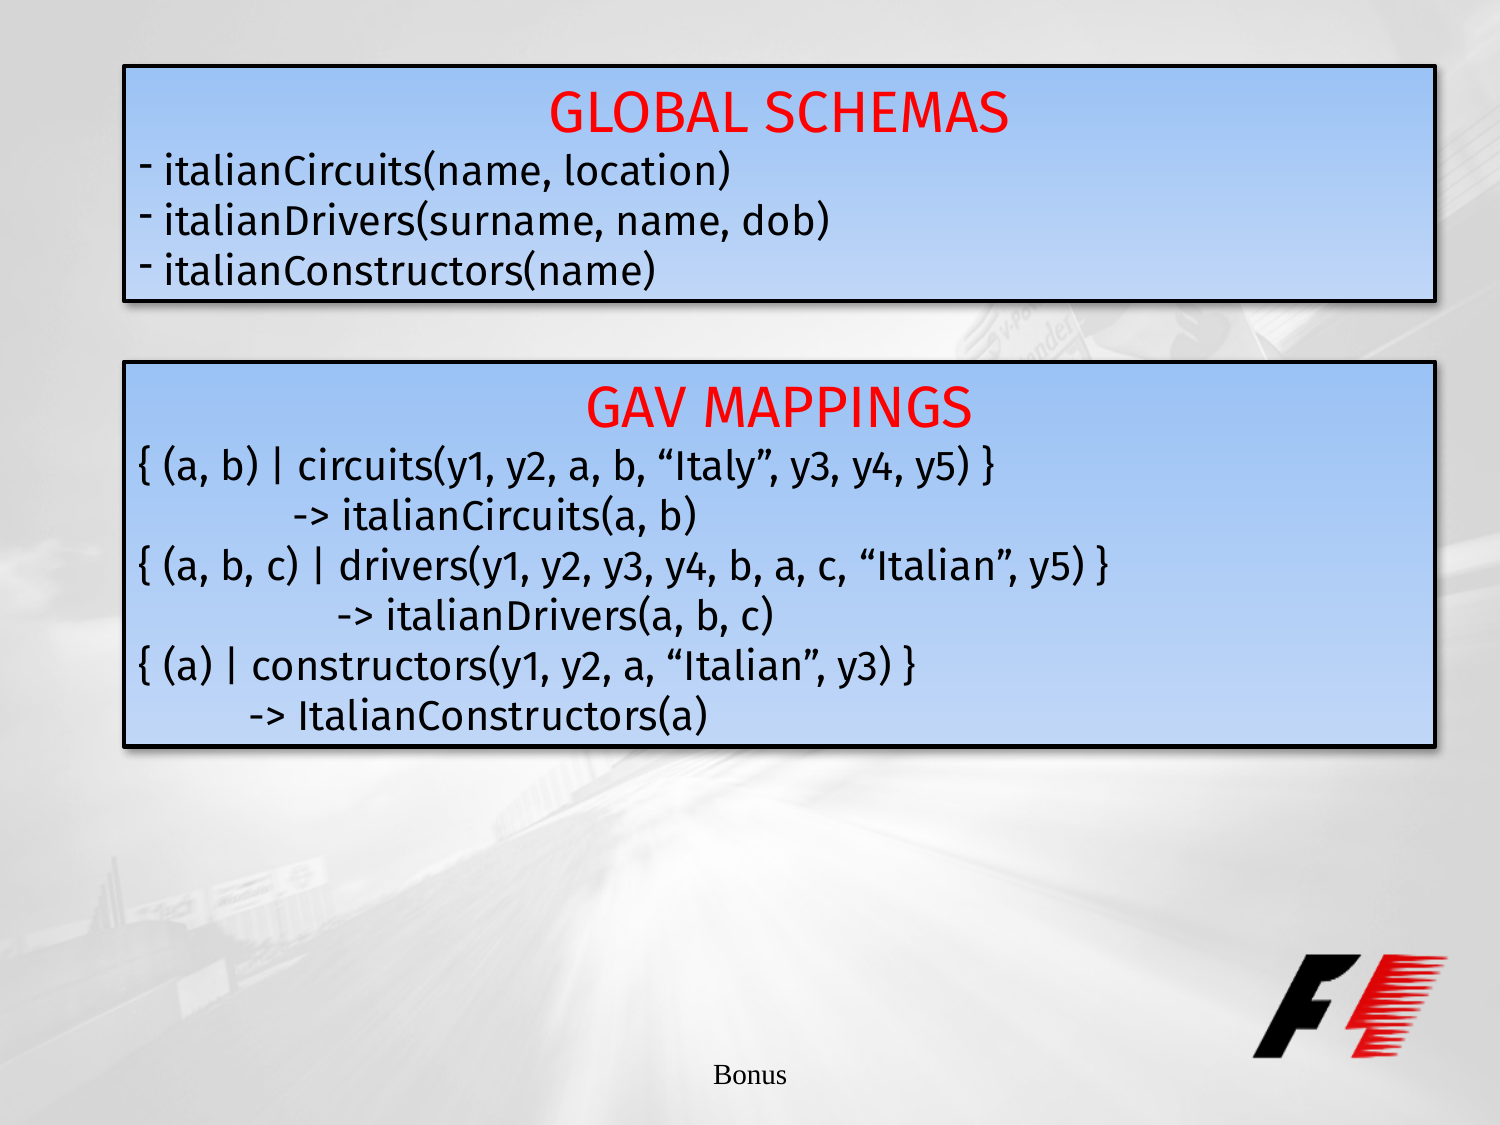

GLOBAL SCHEMAS
 italianCircuits(name, location)
 italianDrivers(surname, name, dob)
 italianConstructors(name)
GAV MAPPINGS
{ (a, b) | circuits(y1, y2, a, b, “Italy”, y3, y4, y5) }
              -> italianCircuits(a, b)
{ (a, b, c) | drivers(y1, y2, y3, y4, b, a, c, “Italian”, y5) }
                  -> italianDrivers(a, b, c)
{ (a) | constructors(y1, y2, a, “Italian”, y3) }
          -> ItalianConstructors(a)
Bonus